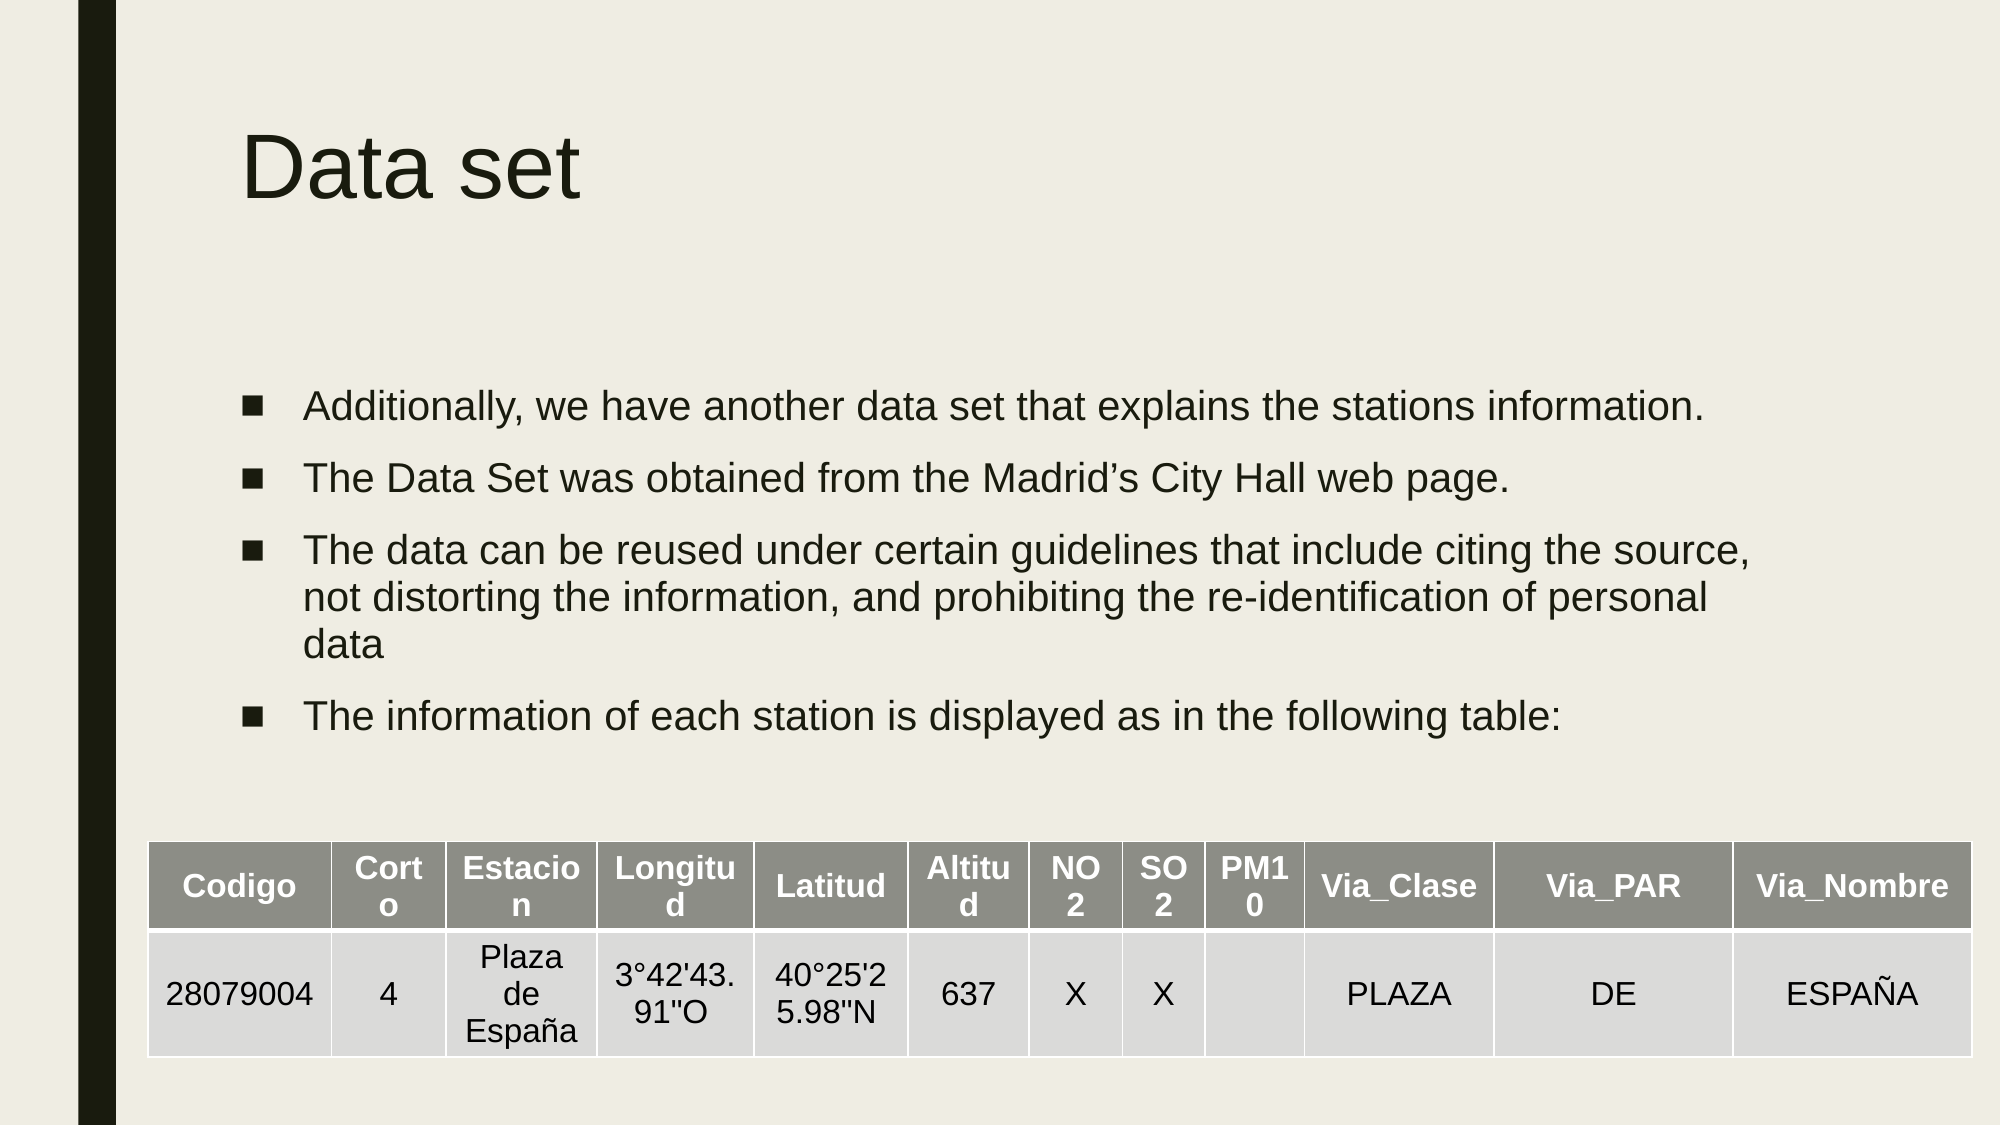

# Data set
Additionally, we have another data set that explains the stations information.
The Data Set was obtained from the Madrid’s City Hall web page.
The data can be reused under certain guidelines that include citing the source, not distorting the information, and prohibiting the re-identification of personal data
The information of each station is displayed as in the following table:

| Codigo | Corto | Estacion | Longitud | Latitud | Altitud | NO2 | SO2 | PM10 | Via\_Clase | Via\_PAR | Via\_Nombre |
| --- | --- | --- | --- | --- | --- | --- | --- | --- | --- | --- | --- |
| 28079004 | 4 | Plaza de España | 3°42'43.91"O | 40°25'25.98"N | 637 | X | X |  | PLAZA | DE | ESPAÑA |